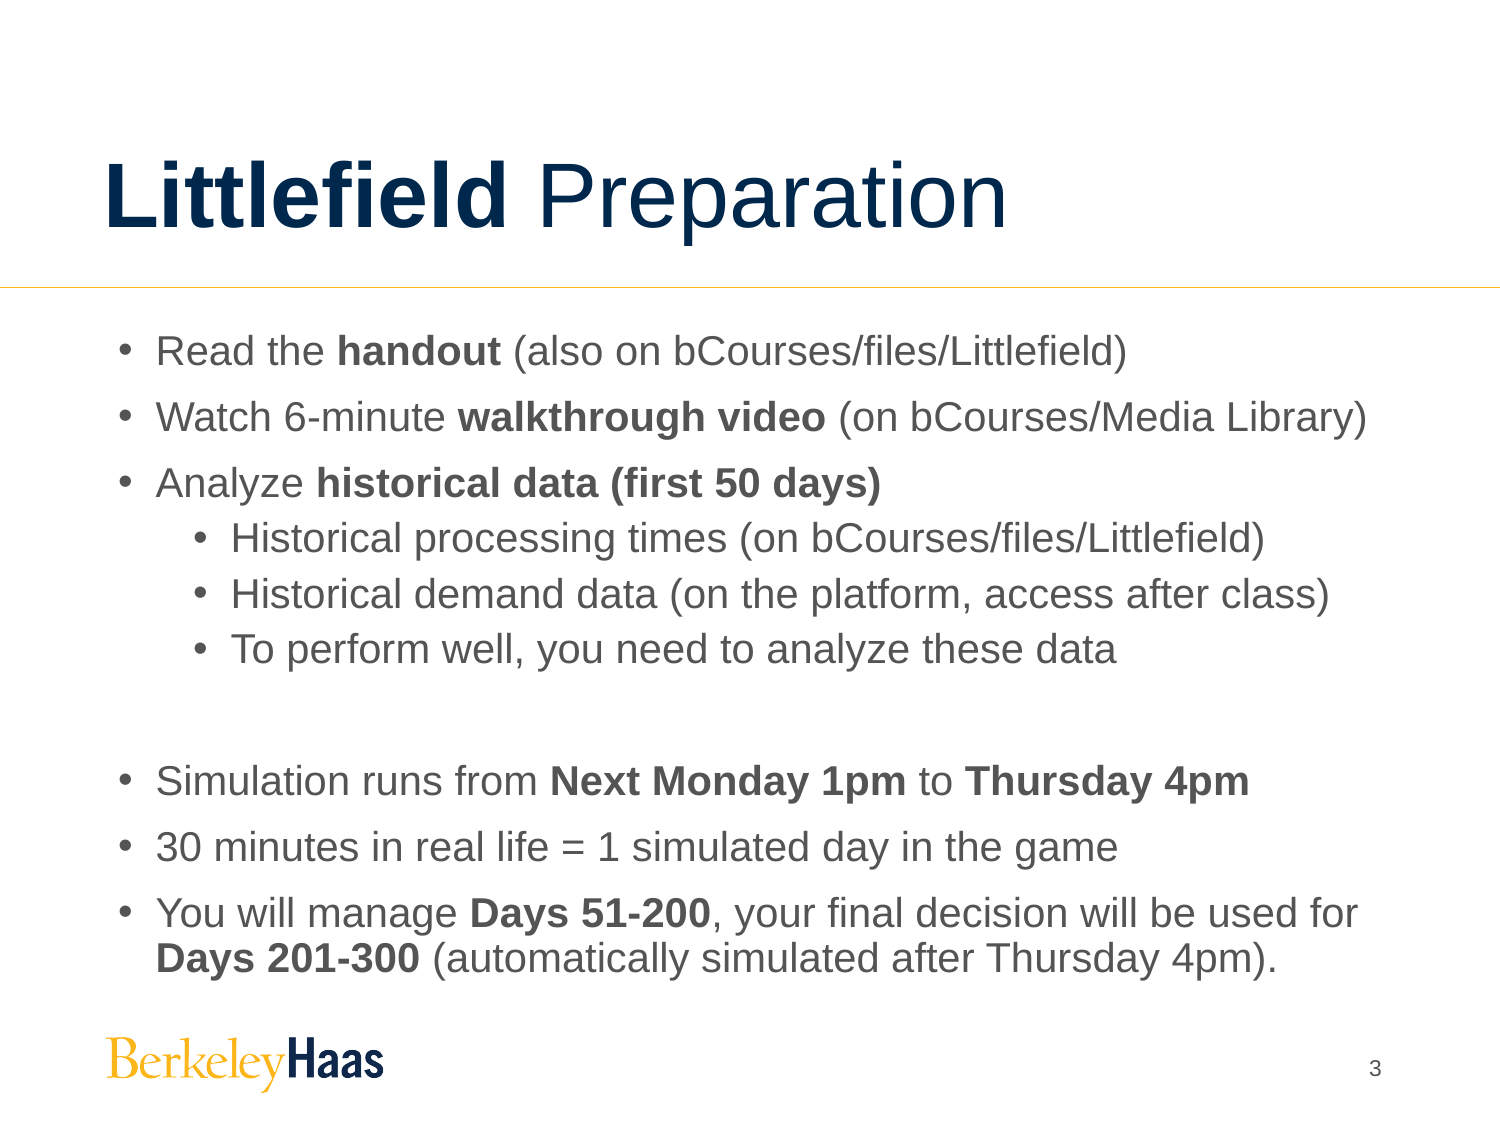

# Littlefield Preparation
Read the handout (also on bCourses/files/Littlefield)
Watch 6-minute walkthrough video (on bCourses/Media Library)
Analyze historical data (first 50 days)
Historical processing times (on bCourses/files/Littlefield)
Historical demand data (on the platform, access after class)
To perform well, you need to analyze these data

Simulation runs from Next Monday 1pm to Thursday 4pm
30 minutes in real life = 1 simulated day in the game
You will manage Days 51-200, your final decision will be used for Days 201-300 (automatically simulated after Thursday 4pm).
3